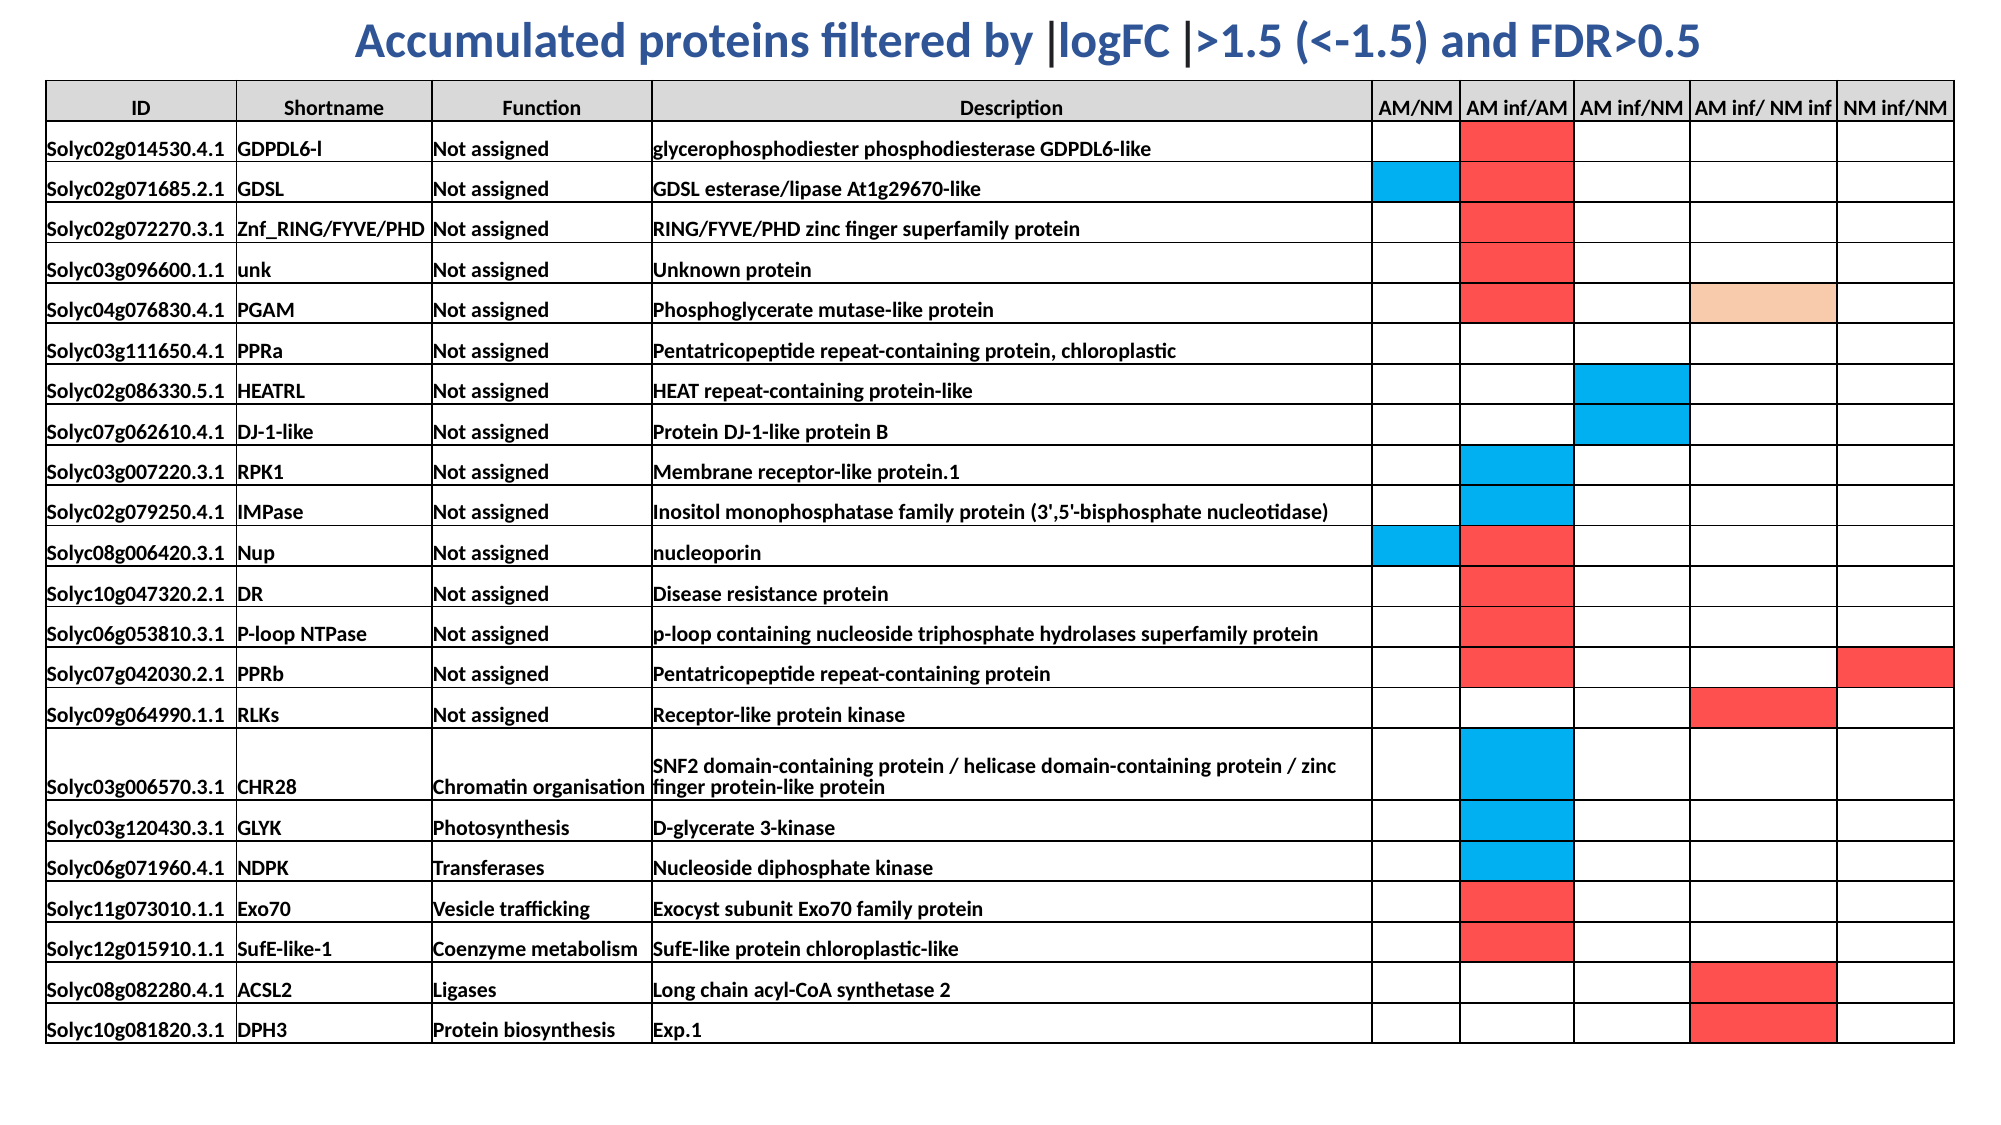

Accumulated proteins filtered by |logFC |>1.5 (<-1.5) and FDR>0.5
| ID | Shortname | Function | Description | AM/NM | AM inf/AM | AM inf/NM | AM inf/ NM inf | NM inf/NM |
| --- | --- | --- | --- | --- | --- | --- | --- | --- |
| Solyc02g014530.4.1 | GDPDL6-l | Not assigned | glycerophosphodiester phosphodiesterase GDPDL6-like |  |  |  |  |  |
| Solyc02g071685.2.1 | GDSL | Not assigned | GDSL esterase/lipase At1g29670-like |  |  |  |  |  |
| Solyc02g072270.3.1 | Znf\_RING/FYVE/PHD | Not assigned | RING/FYVE/PHD zinc finger superfamily protein |  |  |  |  |  |
| Solyc03g096600.1.1 | unk | Not assigned | Unknown protein |  |  |  |  |  |
| Solyc04g076830.4.1 | PGAM | Not assigned | Phosphoglycerate mutase-like protein |  |  |  |  |  |
| Solyc03g111650.4.1 | PPRa | Not assigned | Pentatricopeptide repeat-containing protein, chloroplastic |  |  |  |  |  |
| Solyc02g086330.5.1 | HEATRL | Not assigned | HEAT repeat-containing protein-like |  |  |  |  |  |
| Solyc07g062610.4.1 | DJ-1-like | Not assigned | Protein DJ-1-like protein B |  |  |  |  |  |
| Solyc03g007220.3.1 | RPK1 | Not assigned | Membrane receptor-like protein.1 |  |  |  |  |  |
| Solyc02g079250.4.1 | IMPase | Not assigned | Inositol monophosphatase family protein (3',5'-bisphosphate nucleotidase) |  |  |  |  |  |
| Solyc08g006420.3.1 | Nup | Not assigned | nucleoporin |  |  |  |  |  |
| Solyc10g047320.2.1 | DR | Not assigned | Disease resistance protein |  |  |  |  |  |
| Solyc06g053810.3.1 | P-loop NTPase | Not assigned | p-loop containing nucleoside triphosphate hydrolases superfamily protein |  |  |  |  |  |
| Solyc07g042030.2.1 | PPRb | Not assigned | Pentatricopeptide repeat-containing protein |  |  |  |  |  |
| Solyc09g064990.1.1 | RLKs | Not assigned | Receptor-like protein kinase |  |  |  |  |  |
| Solyc03g006570.3.1 | CHR28 | Chromatin organisation | SNF2 domain-containing protein / helicase domain-containing protein / zinc finger protein-like protein |  |  |  |  |  |
| Solyc03g120430.3.1 | GLYK | Photosynthesis | D-glycerate 3-kinase |  |  |  |  |  |
| Solyc06g071960.4.1 | NDPK | Transferases | Nucleoside diphosphate kinase |  |  |  |  |  |
| Solyc11g073010.1.1 | Exo70 | Vesicle trafficking | Exocyst subunit Exo70 family protein |  |  |  |  |  |
| Solyc12g015910.1.1 | SufE-like-1 | Coenzyme metabolism | SufE-like protein chloroplastic-like |  |  |  |  |  |
| Solyc08g082280.4.1 | ACSL2 | Ligases | Long chain acyl-CoA synthetase 2 |  |  |  |  |  |
| Solyc10g081820.3.1 | DPH3 | Protein biosynthesis | Exp.1 |  |  |  |  |  |